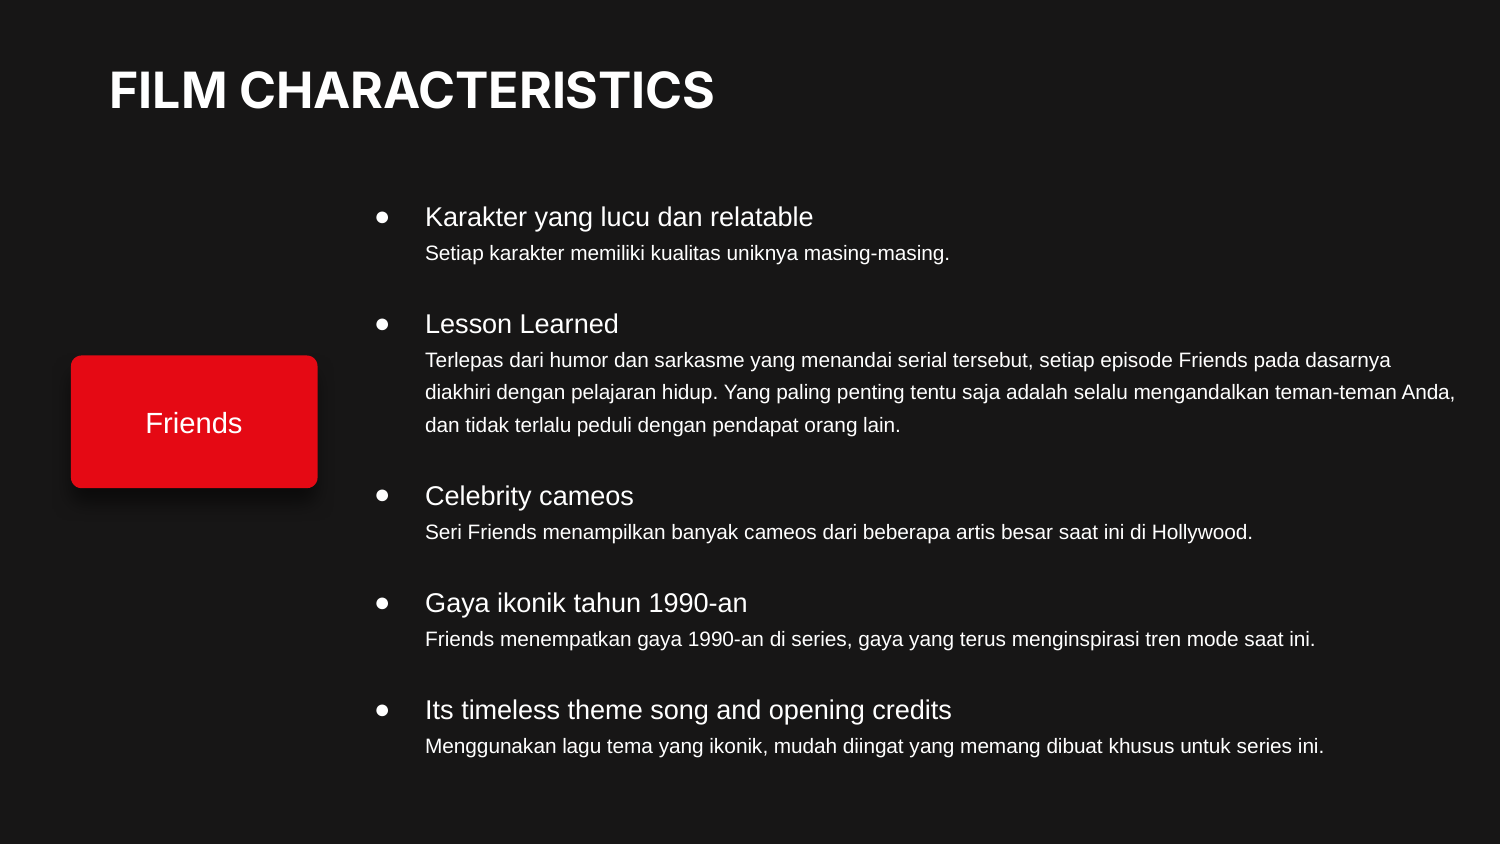

FILM CHARACTERISTICS
Karakter yang lucu dan relatable
Setiap karakter memiliki kualitas uniknya masing-masing.

Lesson Learned
Terlepas dari humor dan sarkasme yang menandai serial tersebut, setiap episode Friends pada dasarnya diakhiri dengan pelajaran hidup. Yang paling penting tentu saja adalah selalu mengandalkan teman-teman Anda, dan tidak terlalu peduli dengan pendapat orang lain.

Celebrity cameos
Seri Friends menampilkan banyak cameos dari beberapa artis besar saat ini di Hollywood.

Gaya ikonik tahun 1990-an
Friends menempatkan gaya 1990-an di series, gaya yang terus menginspirasi tren mode saat ini.

Its timeless theme song and opening credits
Menggunakan lagu tema yang ikonik, mudah diingat yang memang dibuat khusus untuk series ini.

Friends